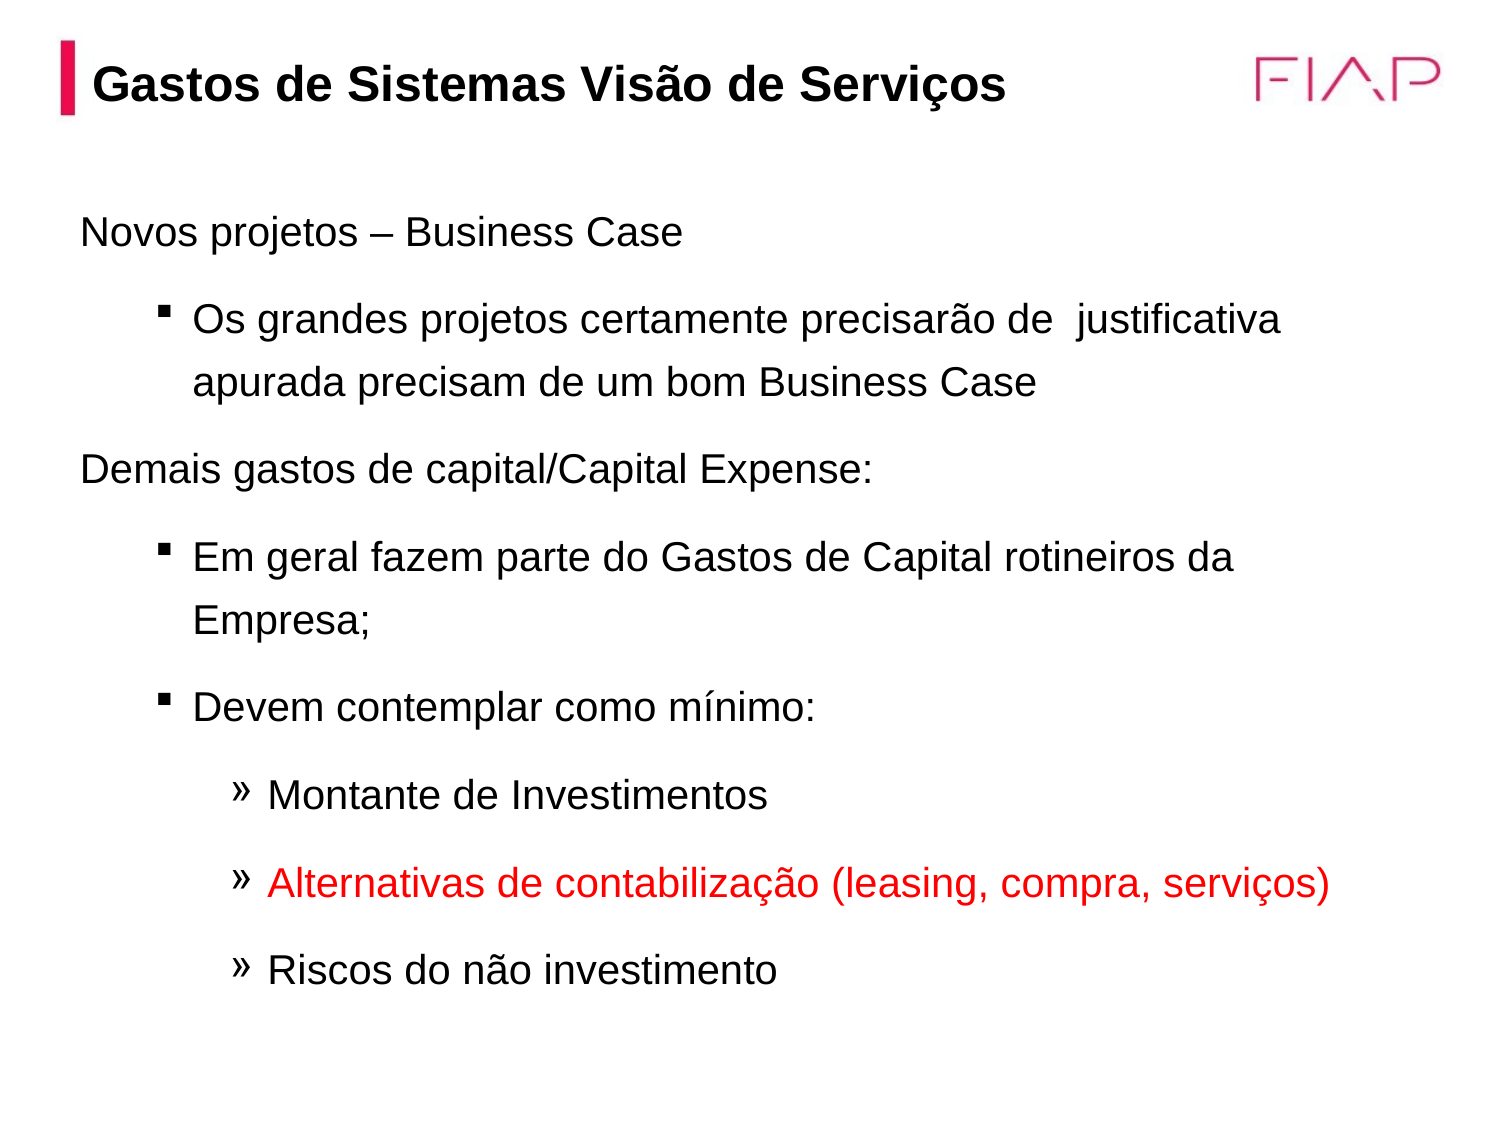

Gastos de Sistemas Visão de Serviços
Novos projetos – Business Case
Os grandes projetos certamente precisarão de  justificativa apurada precisam de um bom Business Case
Demais gastos de capital/Capital Expense:
Em geral fazem parte do Gastos de Capital rotineiros da Empresa;
Devem contemplar como mínimo:
Montante de Investimentos
Alternativas de contabilização (leasing, compra, serviços)‏
Riscos do não investimento